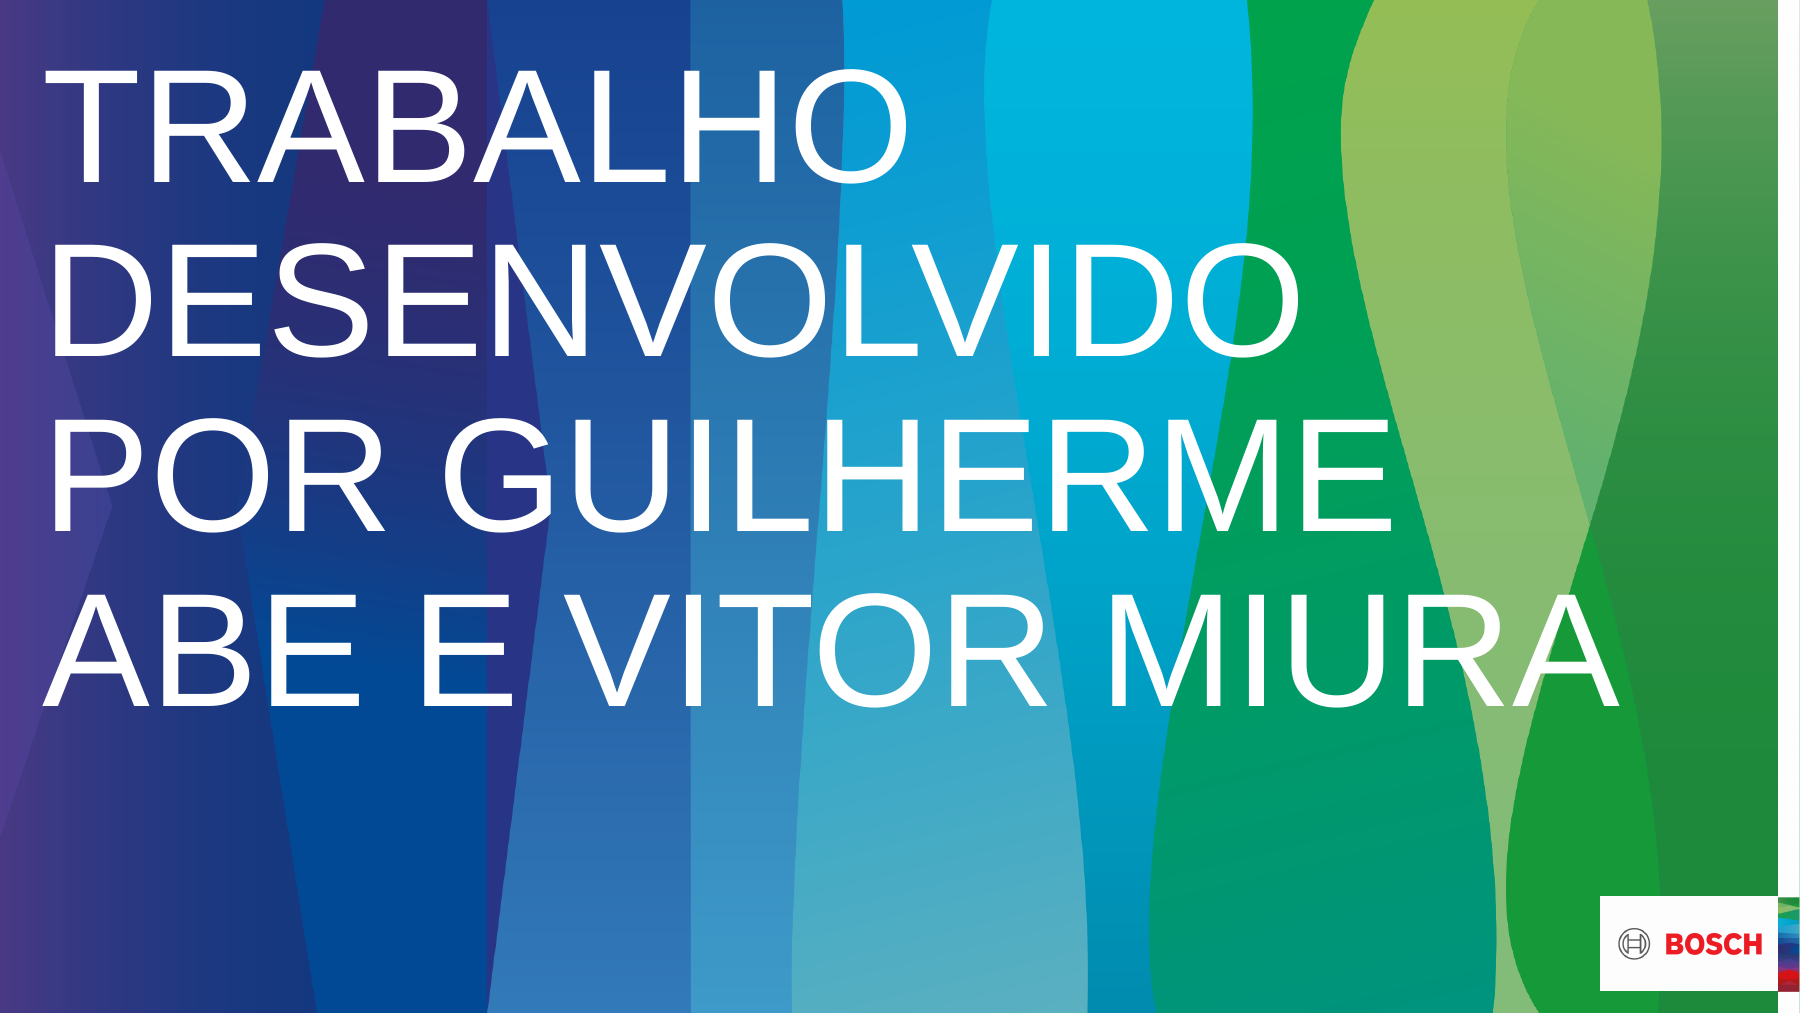

# TRABALHO DESENVOLVIDO POR GUILHERME ABE E VITOR MIURA